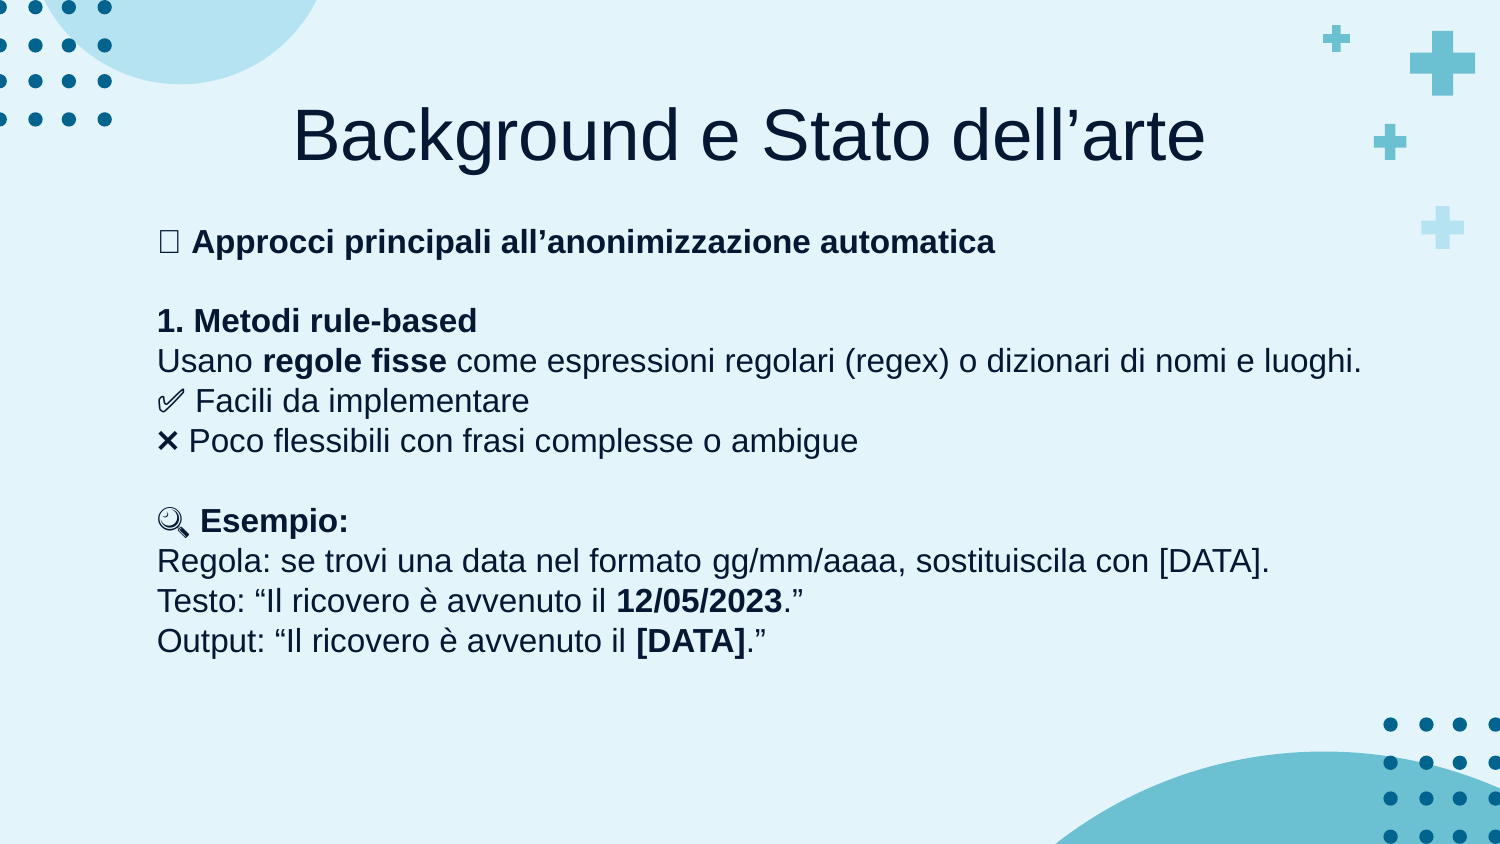

# Background e Stato dell’arte

🧰 Approcci principali all’anonimizzazione automatica

1. Metodi rule-based
Usano regole fisse come espressioni regolari (regex) o dizionari di nomi e luoghi.
✅ Facili da implementare
❌ Poco flessibili con frasi complesse o ambigue

🔍 Esempio:
Regola: se trovi una data nel formato gg/mm/aaaa, sostituiscila con [DATA].
Testo: “Il ricovero è avvenuto il 12/05/2023.”
Output: “Il ricovero è avvenuto il [DATA].”